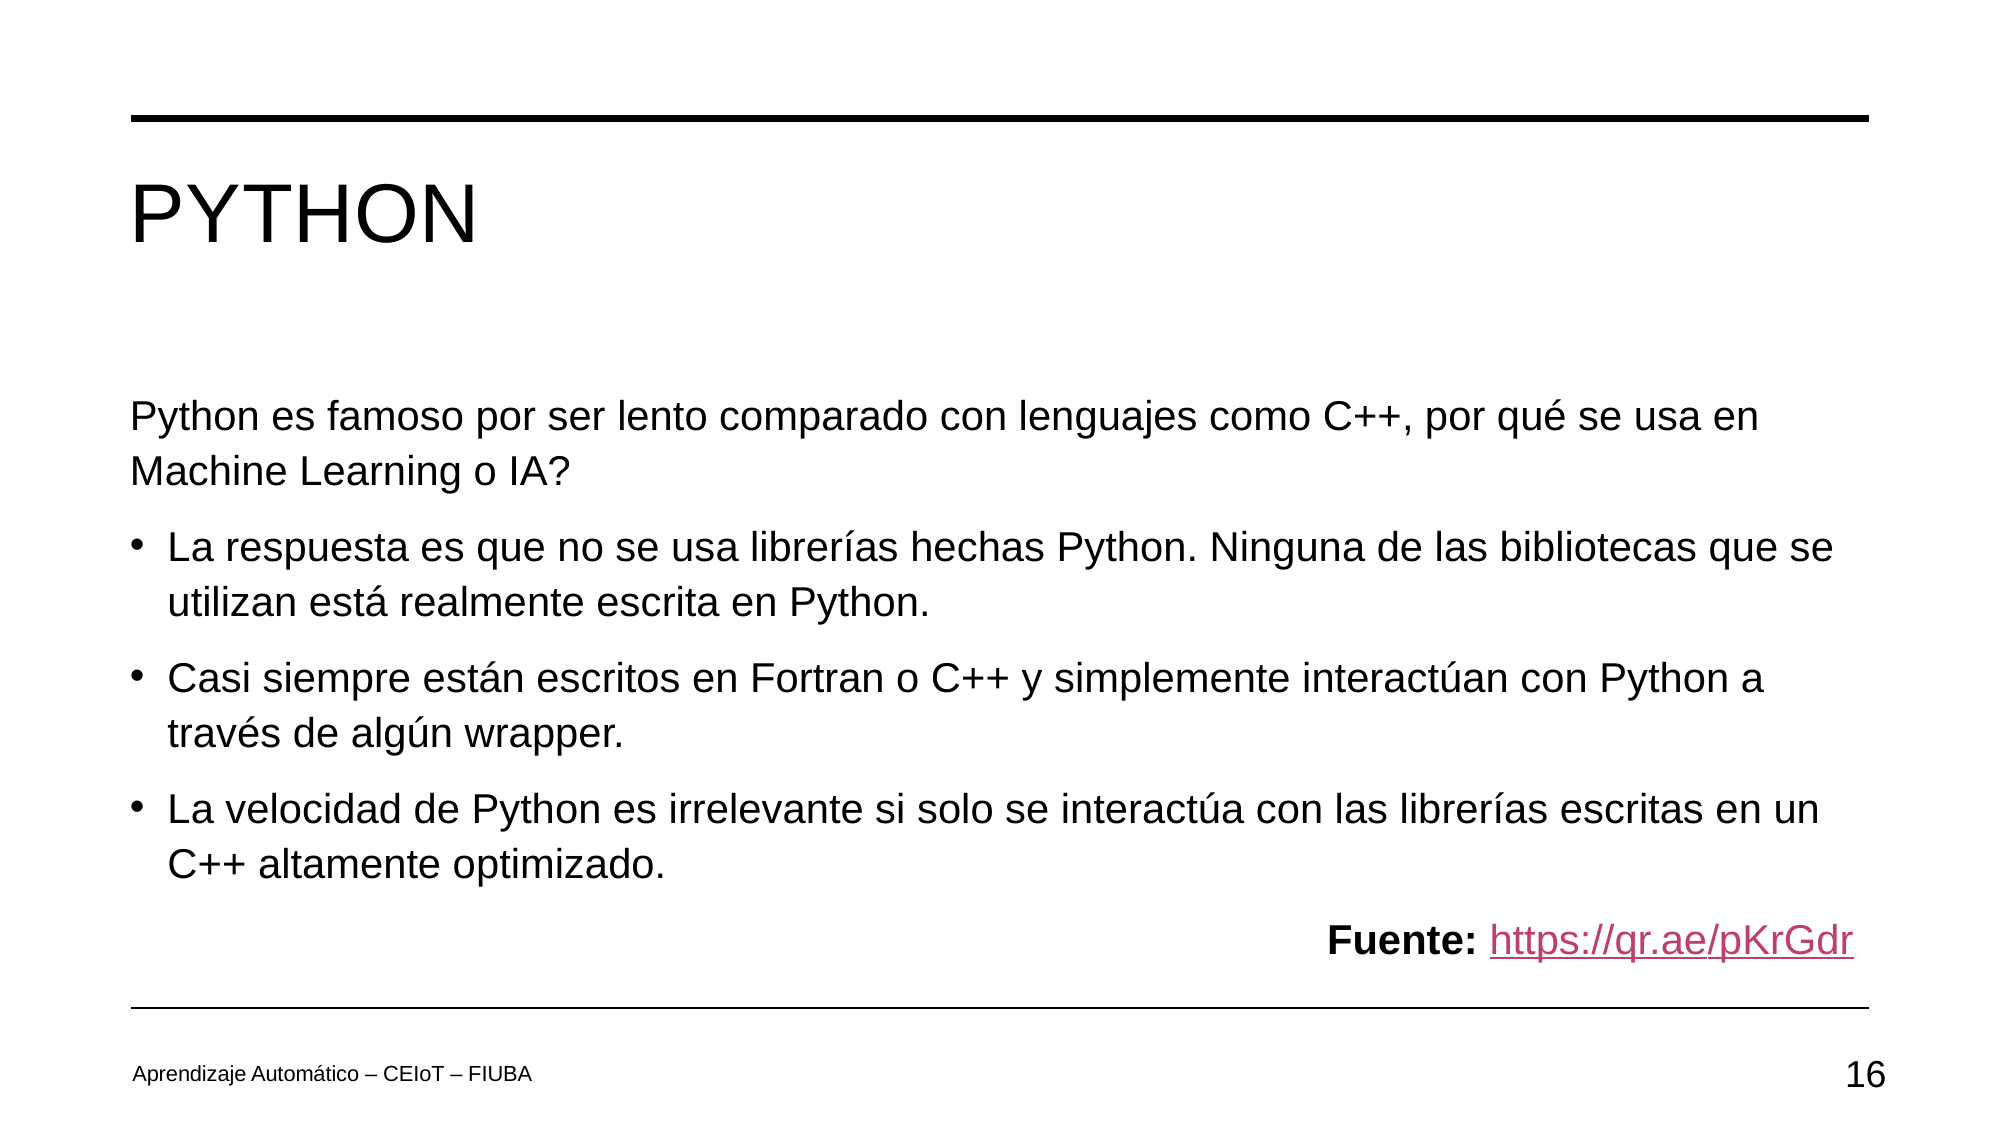

# Python
Python es famoso por ser lento comparado con lenguajes como C++, por qué se usa en Machine Learning o IA?
La respuesta es que no se usa librerías hechas Python. Ninguna de las bibliotecas que se utilizan está realmente escrita en Python.
Casi siempre están escritos en Fortran o C++ y simplemente interactúan con Python a través de algún wrapper.
La velocidad de Python es irrelevante si solo se interactúa con las librerías escritas en un C++ altamente optimizado.
Fuente: https://qr.ae/pKrGdr
Aprendizaje Automático – CEIoT – FIUBA
16